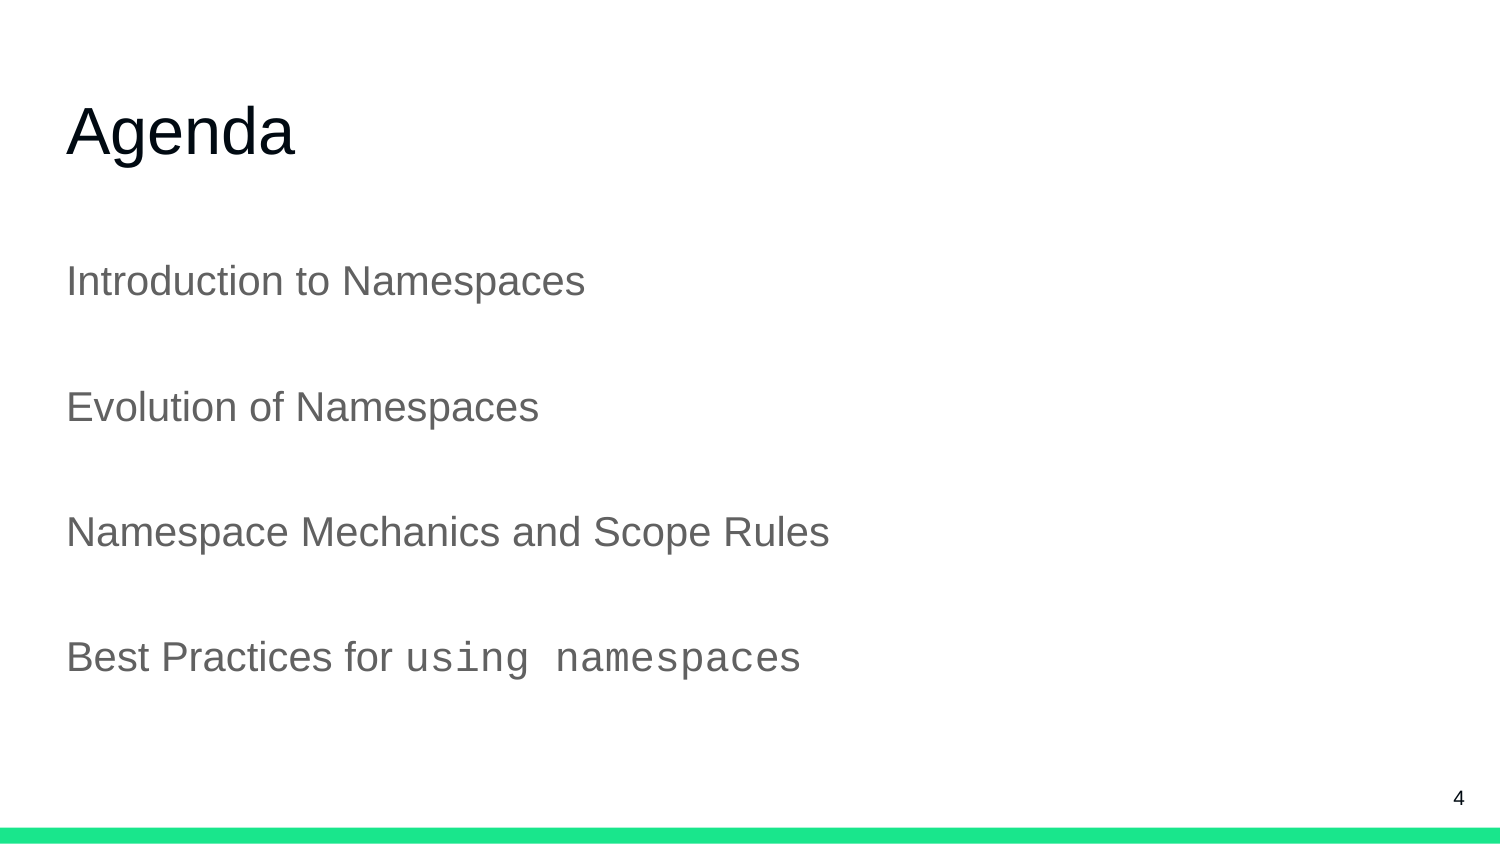

# Agenda
Introduction to Namespaces
Evolution of Namespaces
Namespace Mechanics and Scope Rules
Best Practices for using namespaces

4